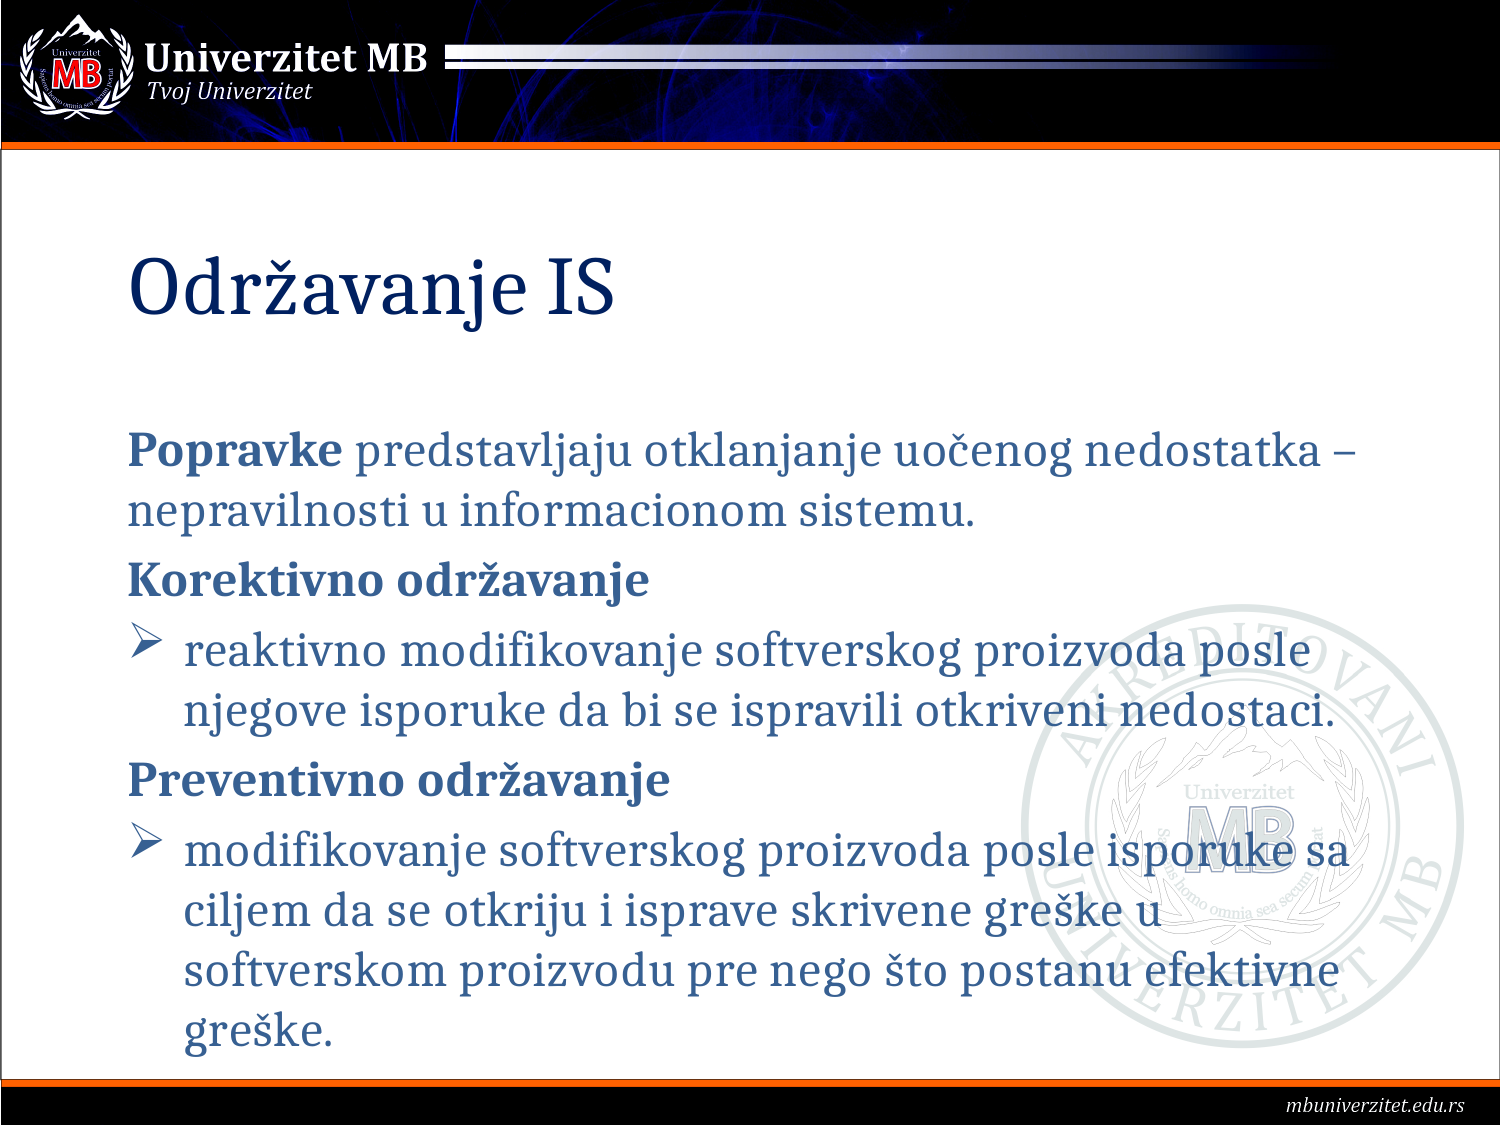

# Održavanje IS
Popravke predstavljaju otklanjanje uočenog nedostatka – nepravilnosti u informacionom sistemu.
Korektivno održavanje
reaktivno modifikovanje softverskog proizvoda posle njegove isporuke da bi se ispravili otkriveni nedostaci.
Preventivno održavanje
modifikovanje softverskog proizvoda posle isporuke sa ciljem da se otkriju i isprave skrivene greške u softverskom proizvodu pre nego što postanu efektivne greške.